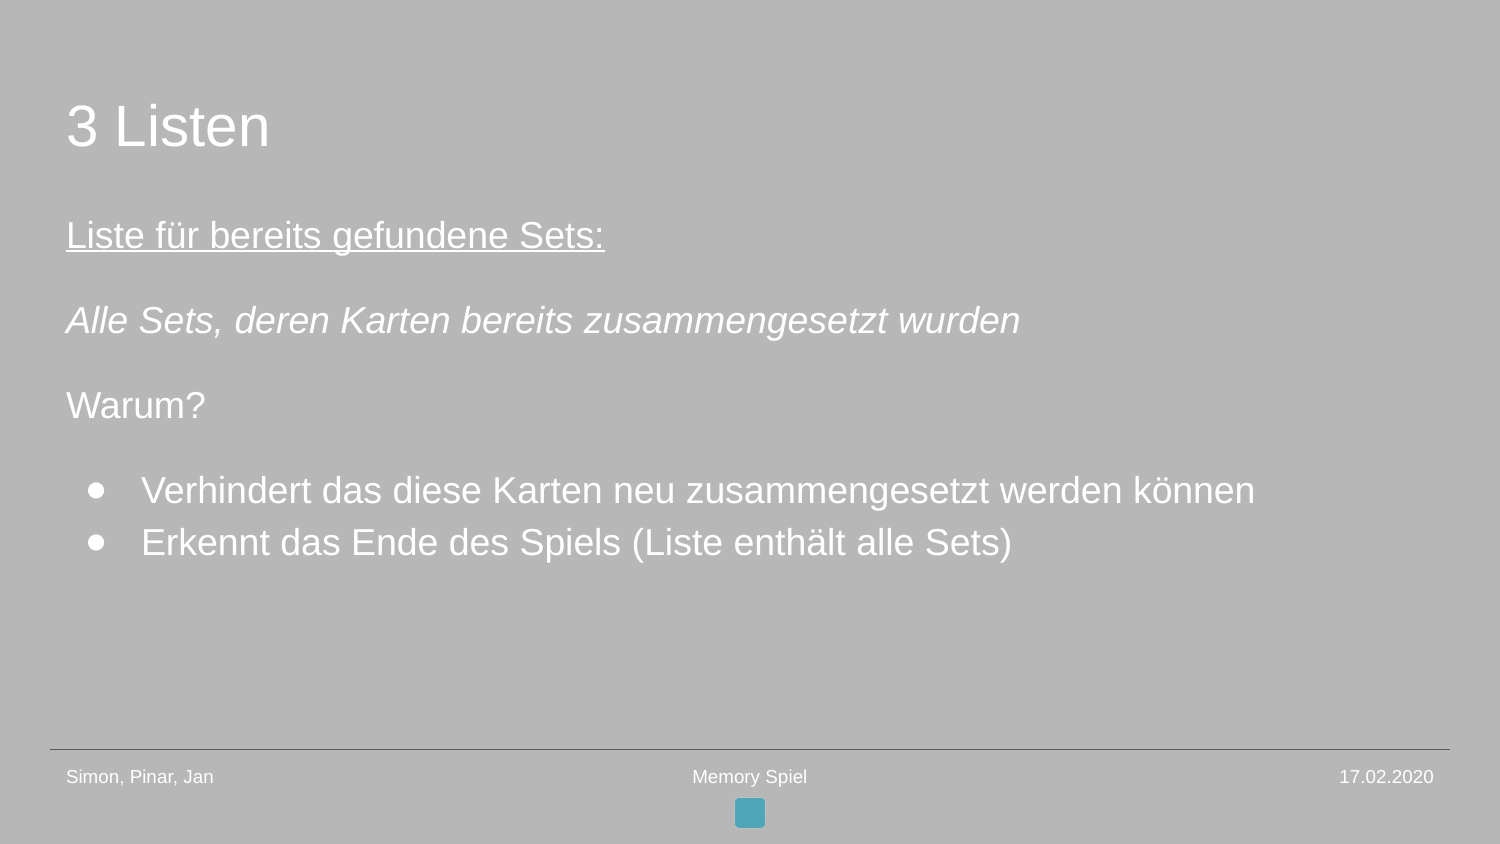

# 3 Listen
Liste für bereits gefundene Sets:
Alle Sets, deren Karten bereits zusammengesetzt wurden
Warum?
Verhindert das diese Karten neu zusammengesetzt werden können
Erkennt das Ende des Spiels (Liste enthält alle Sets)